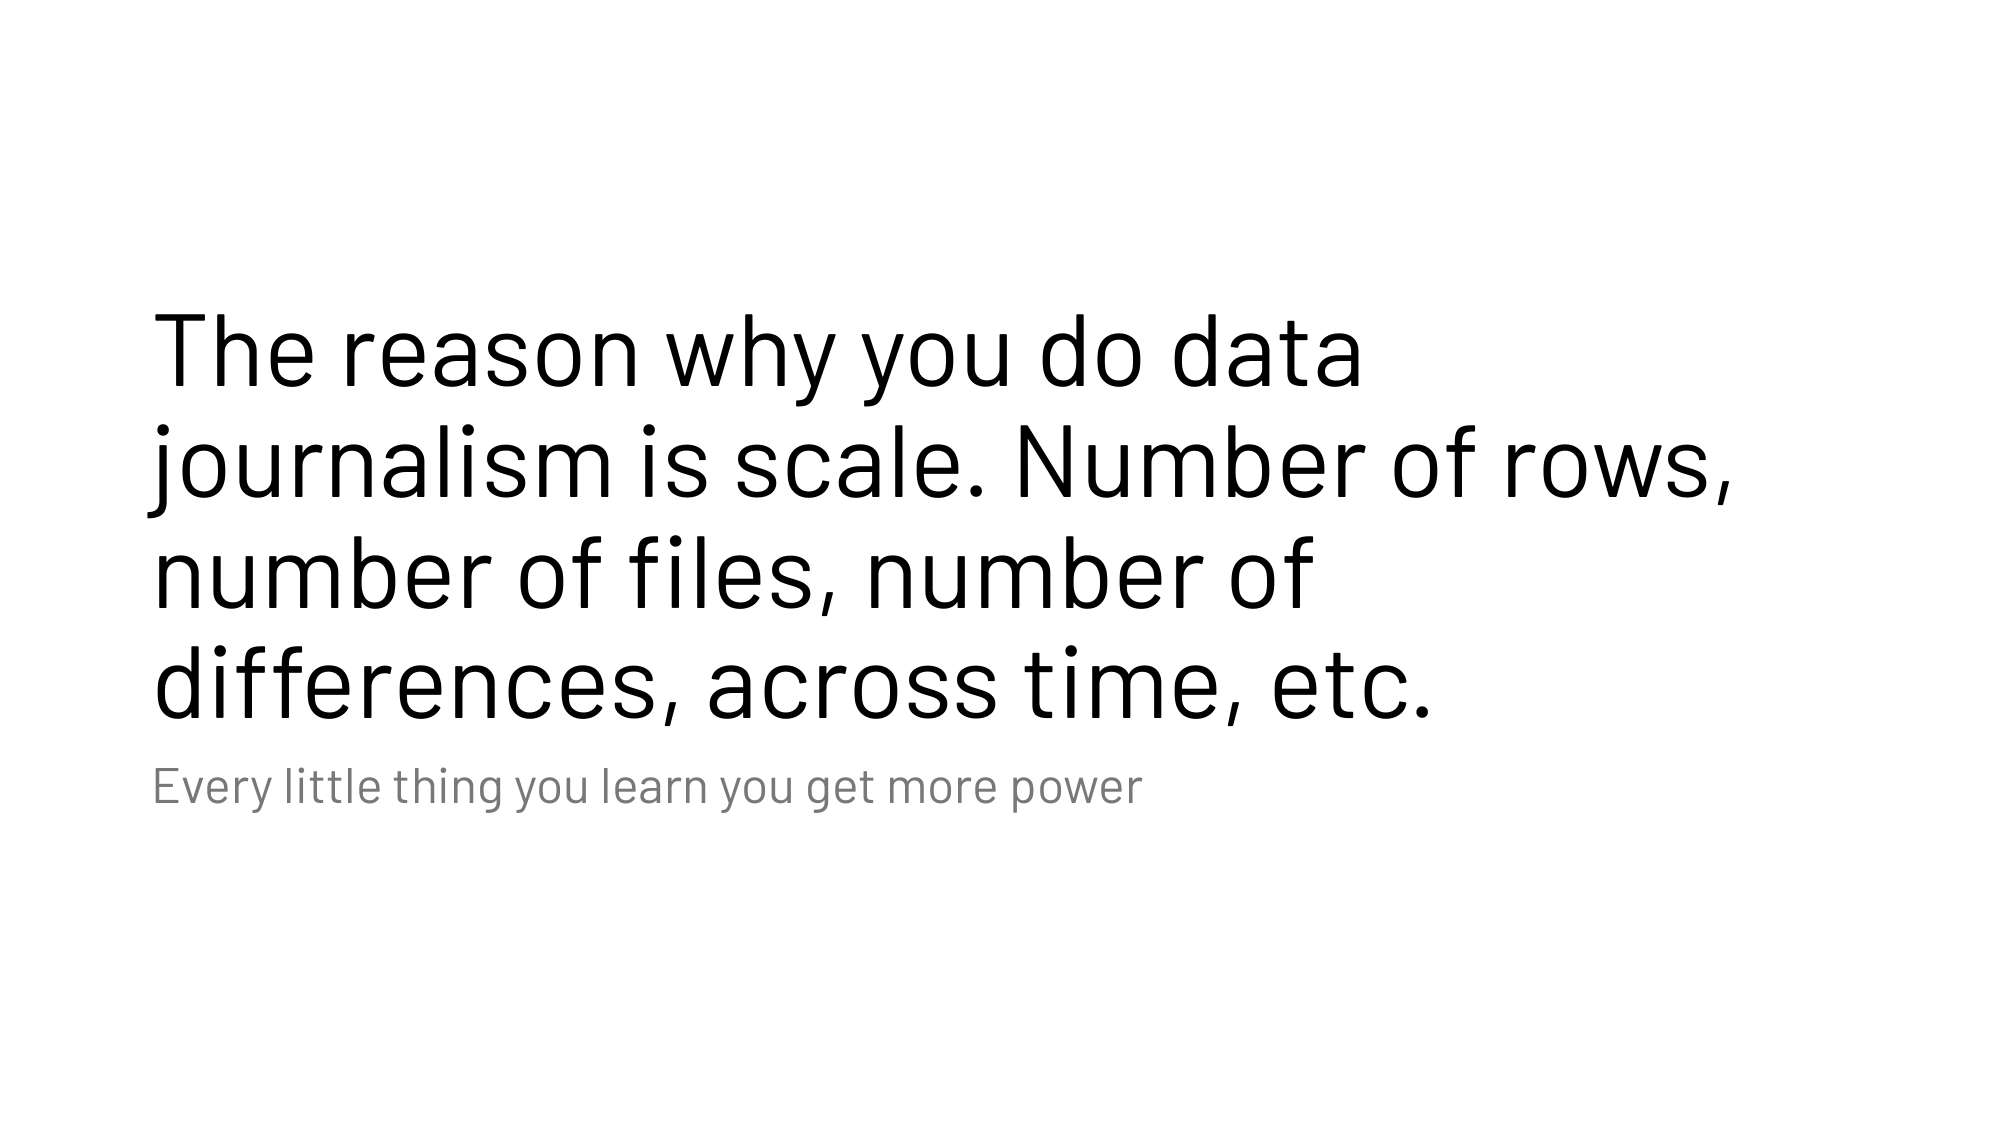

# The reason why you do data journalism is scale. Number of rows, number of files, number of differences, across time, etc.
Every little thing you learn you get more power